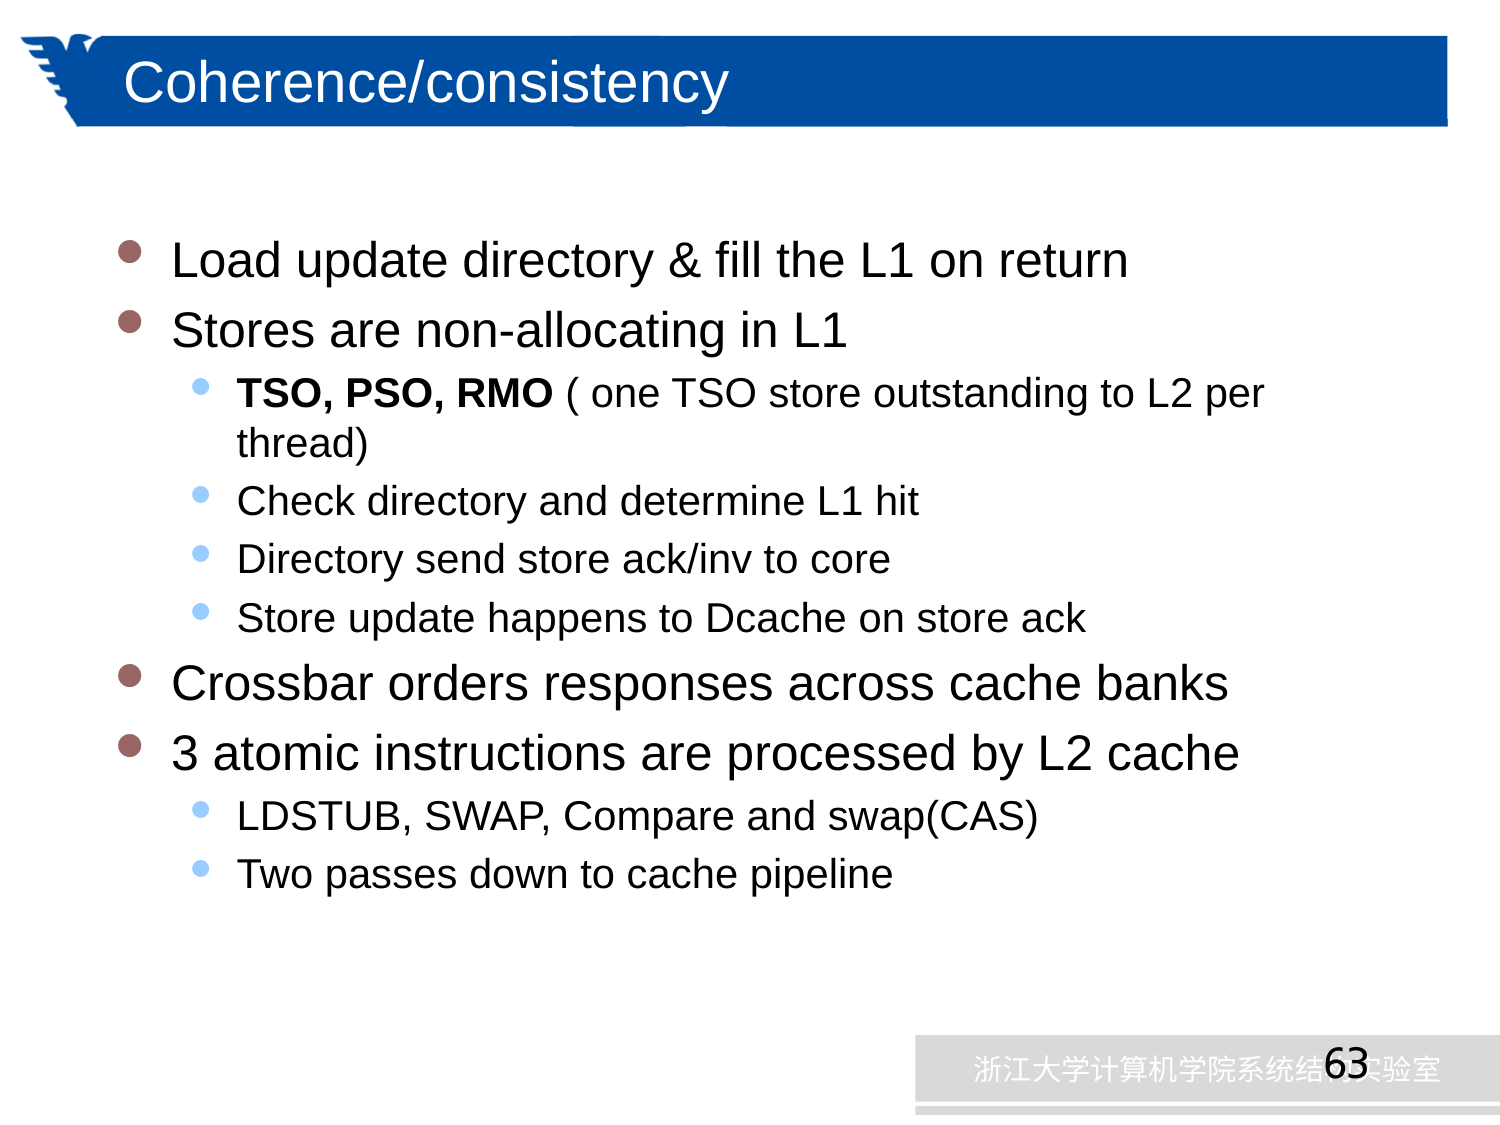

# Coherence/consistency
Load update directory & fill the L1 on return
Stores are non-allocating in L1
TSO, PSO, RMO ( one TSO store outstanding to L2 per thread)
Check directory and determine L1 hit
Directory send store ack/inv to core
Store update happens to Dcache on store ack
Crossbar orders responses across cache banks
3 atomic instructions are processed by L2 cache
LDSTUB, SWAP, Compare and swap(CAS)
Two passes down to cache pipeline